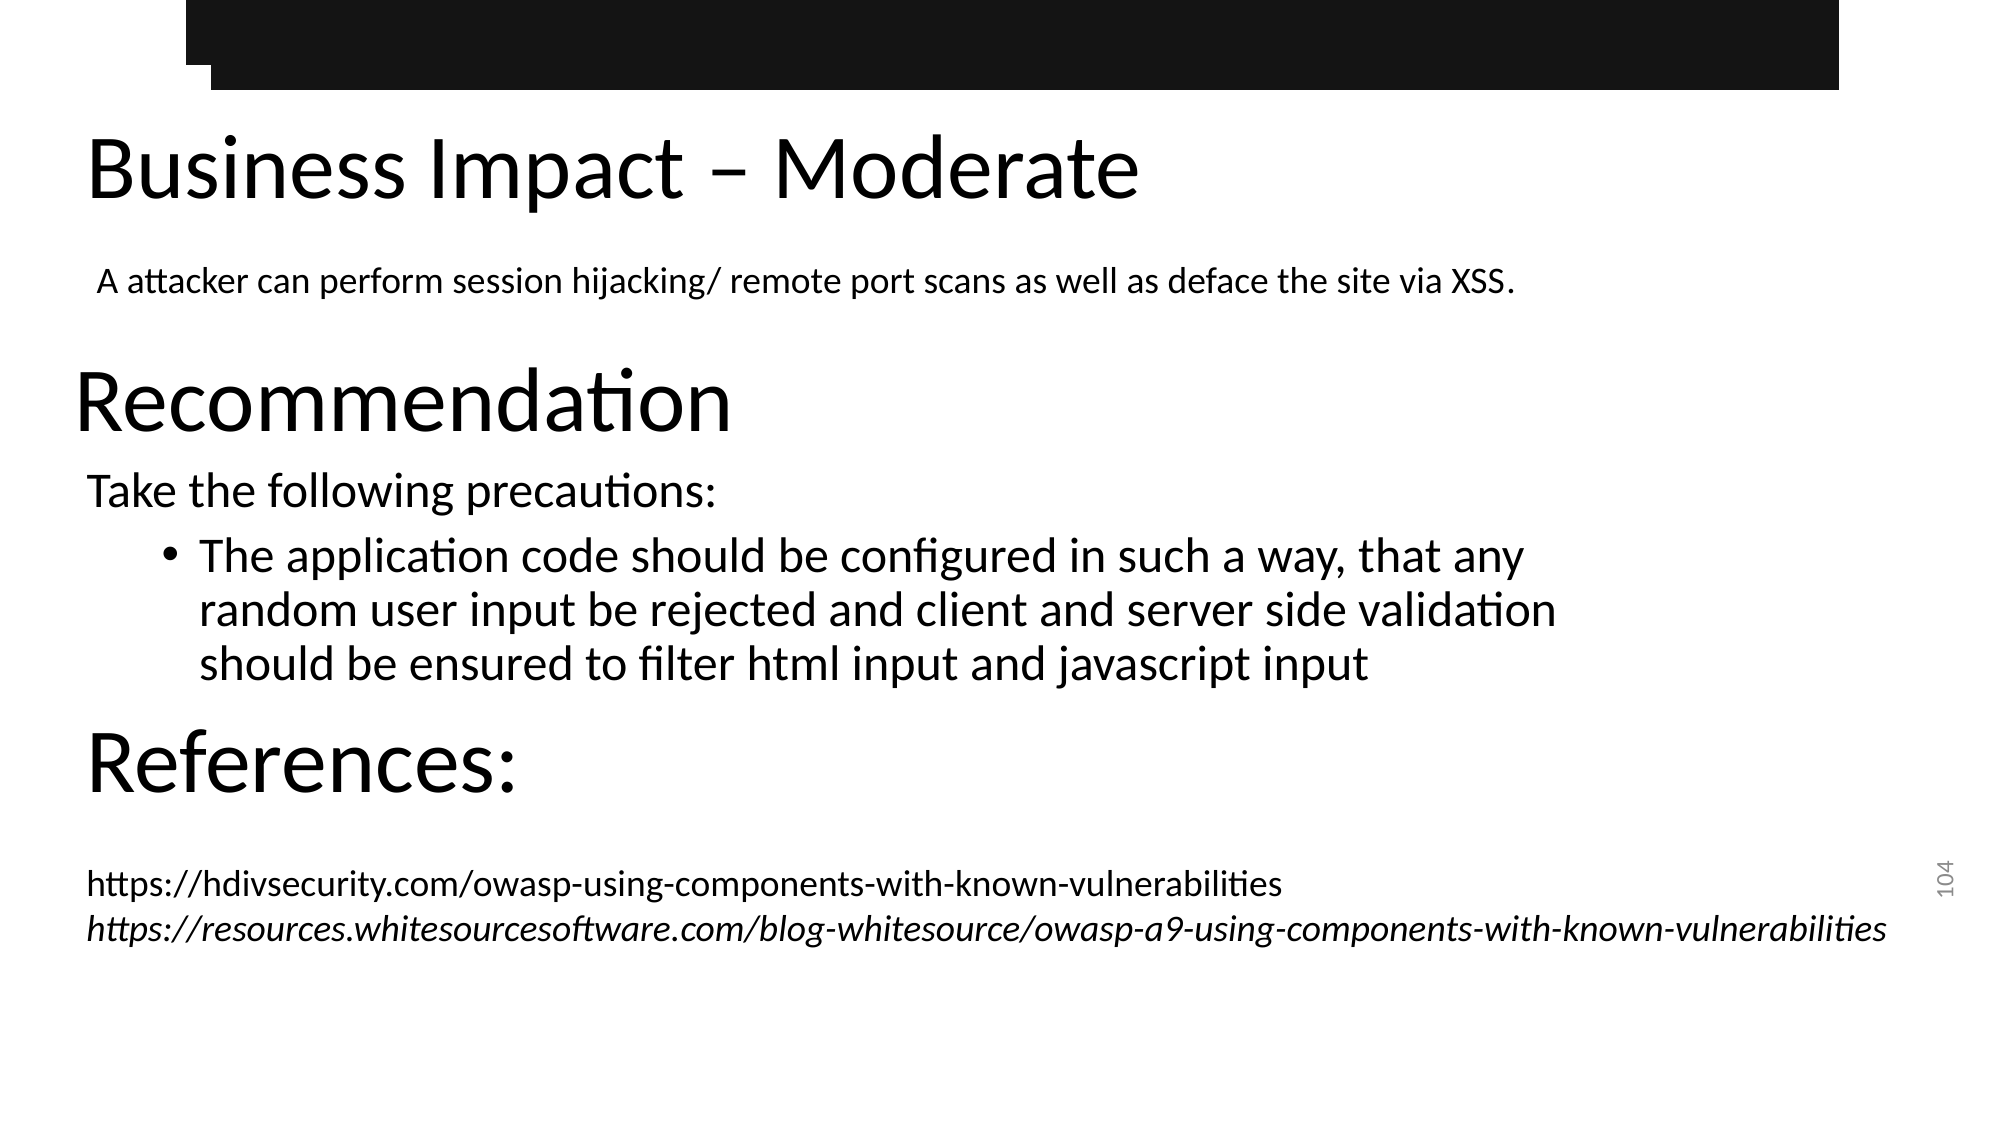

The application code should be configured in such a way, that any random user input be rejected and client and server side validation should be ensured to filter html input and javascript input

The application code should be configured in such a way, that any random user input be rejected and client and server side validation should be ensured to filter html input and javascript input

# Business Impact – Moderate
A attacker can perform session hijacking/ remote port scans as well as deface the site via XSS.

Recommendation
Take the following precautions:
The application code should be configured in such a way, that any random user input be rejected and client and server side validation should be ensured to filter html input and javascript input

References:
https://hdivsecurity.com/owasp-using-components-with-known-vulnerabilities
https://resources.whitesourcesoftware.com/blog-whitesource/owasp-a9-using-components-with-known-vulnerabilities
104